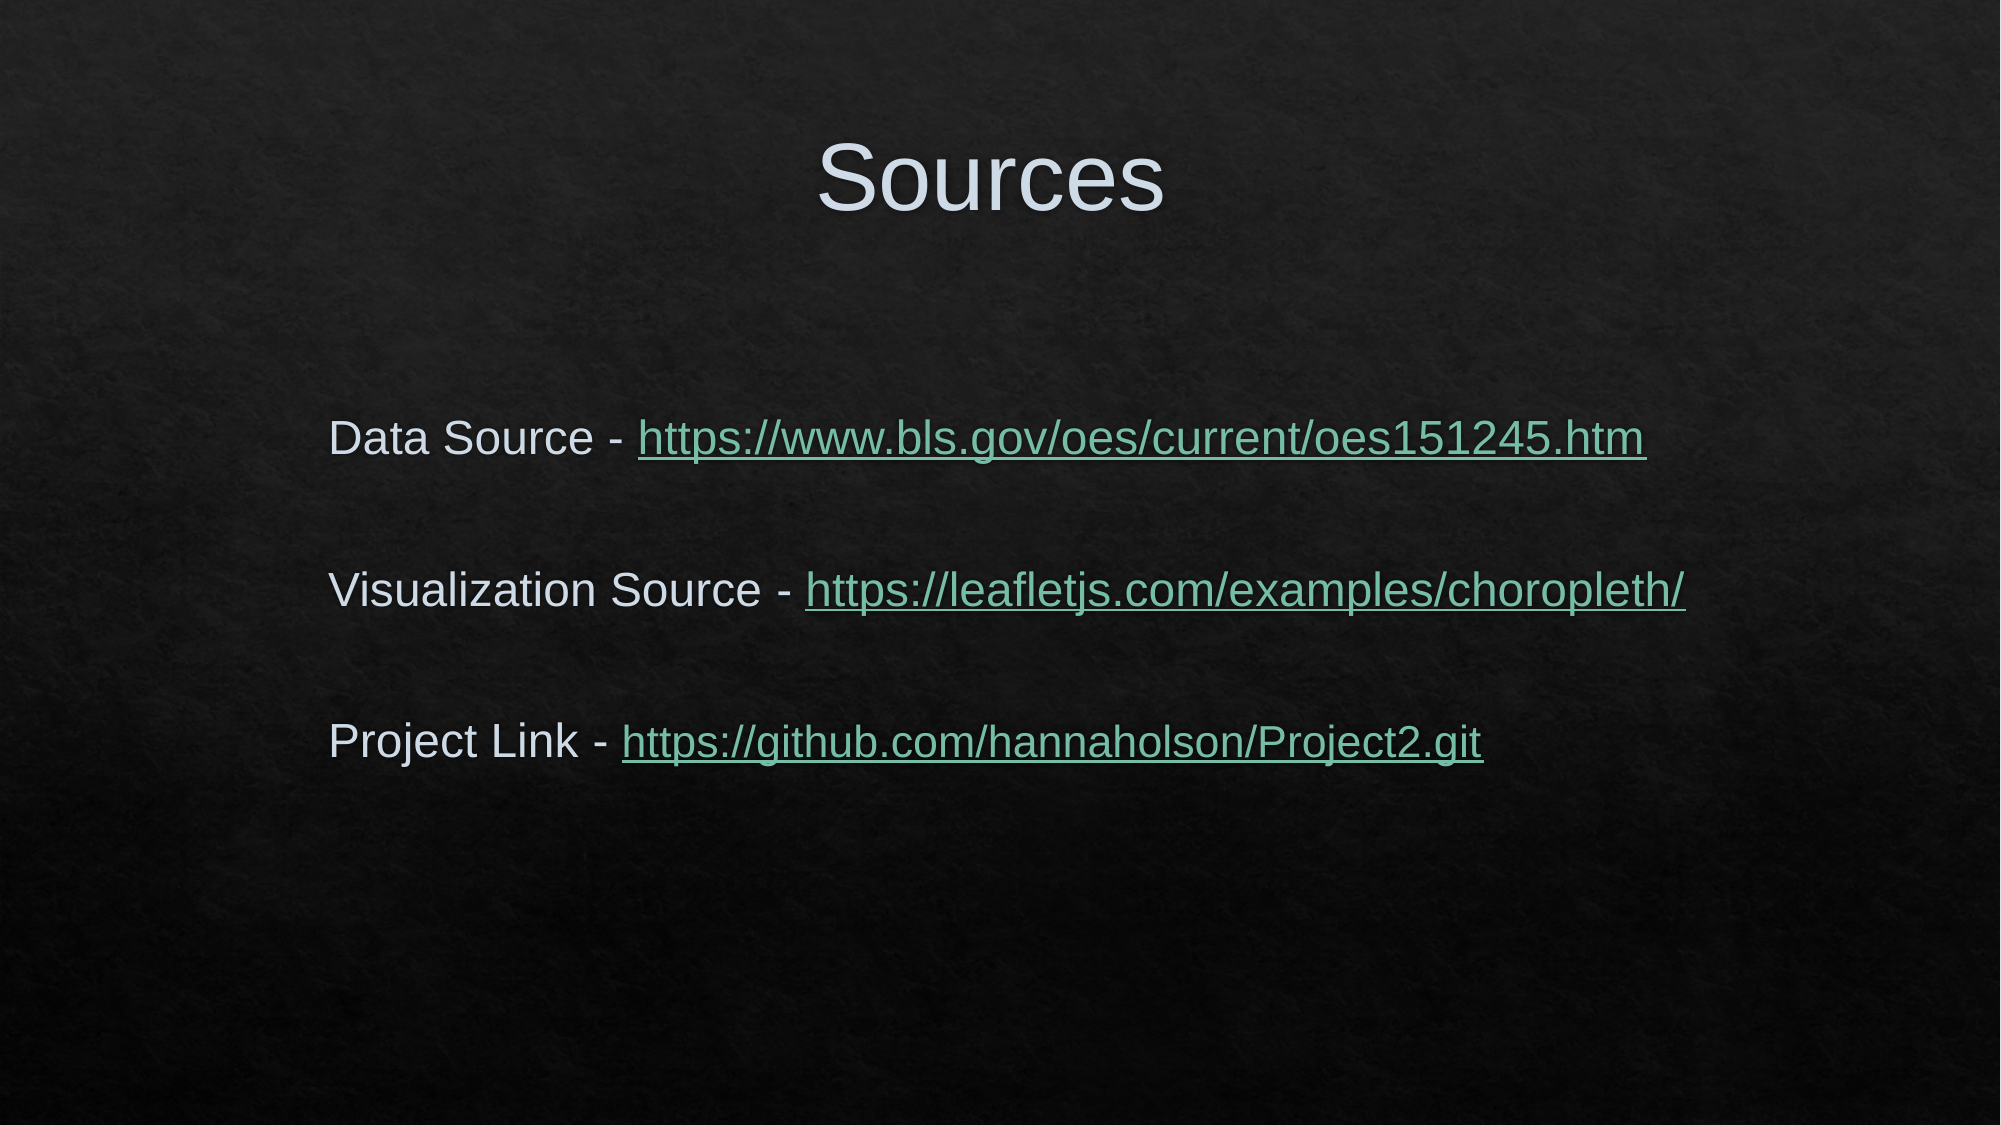

# Sources
Data Source - https://www.bls.gov/oes/current/oes151245.htm

Visualization Source - https://leafletjs.com/examples/choropleth/

Project Link - https://github.com/hannaholson/Project2.git